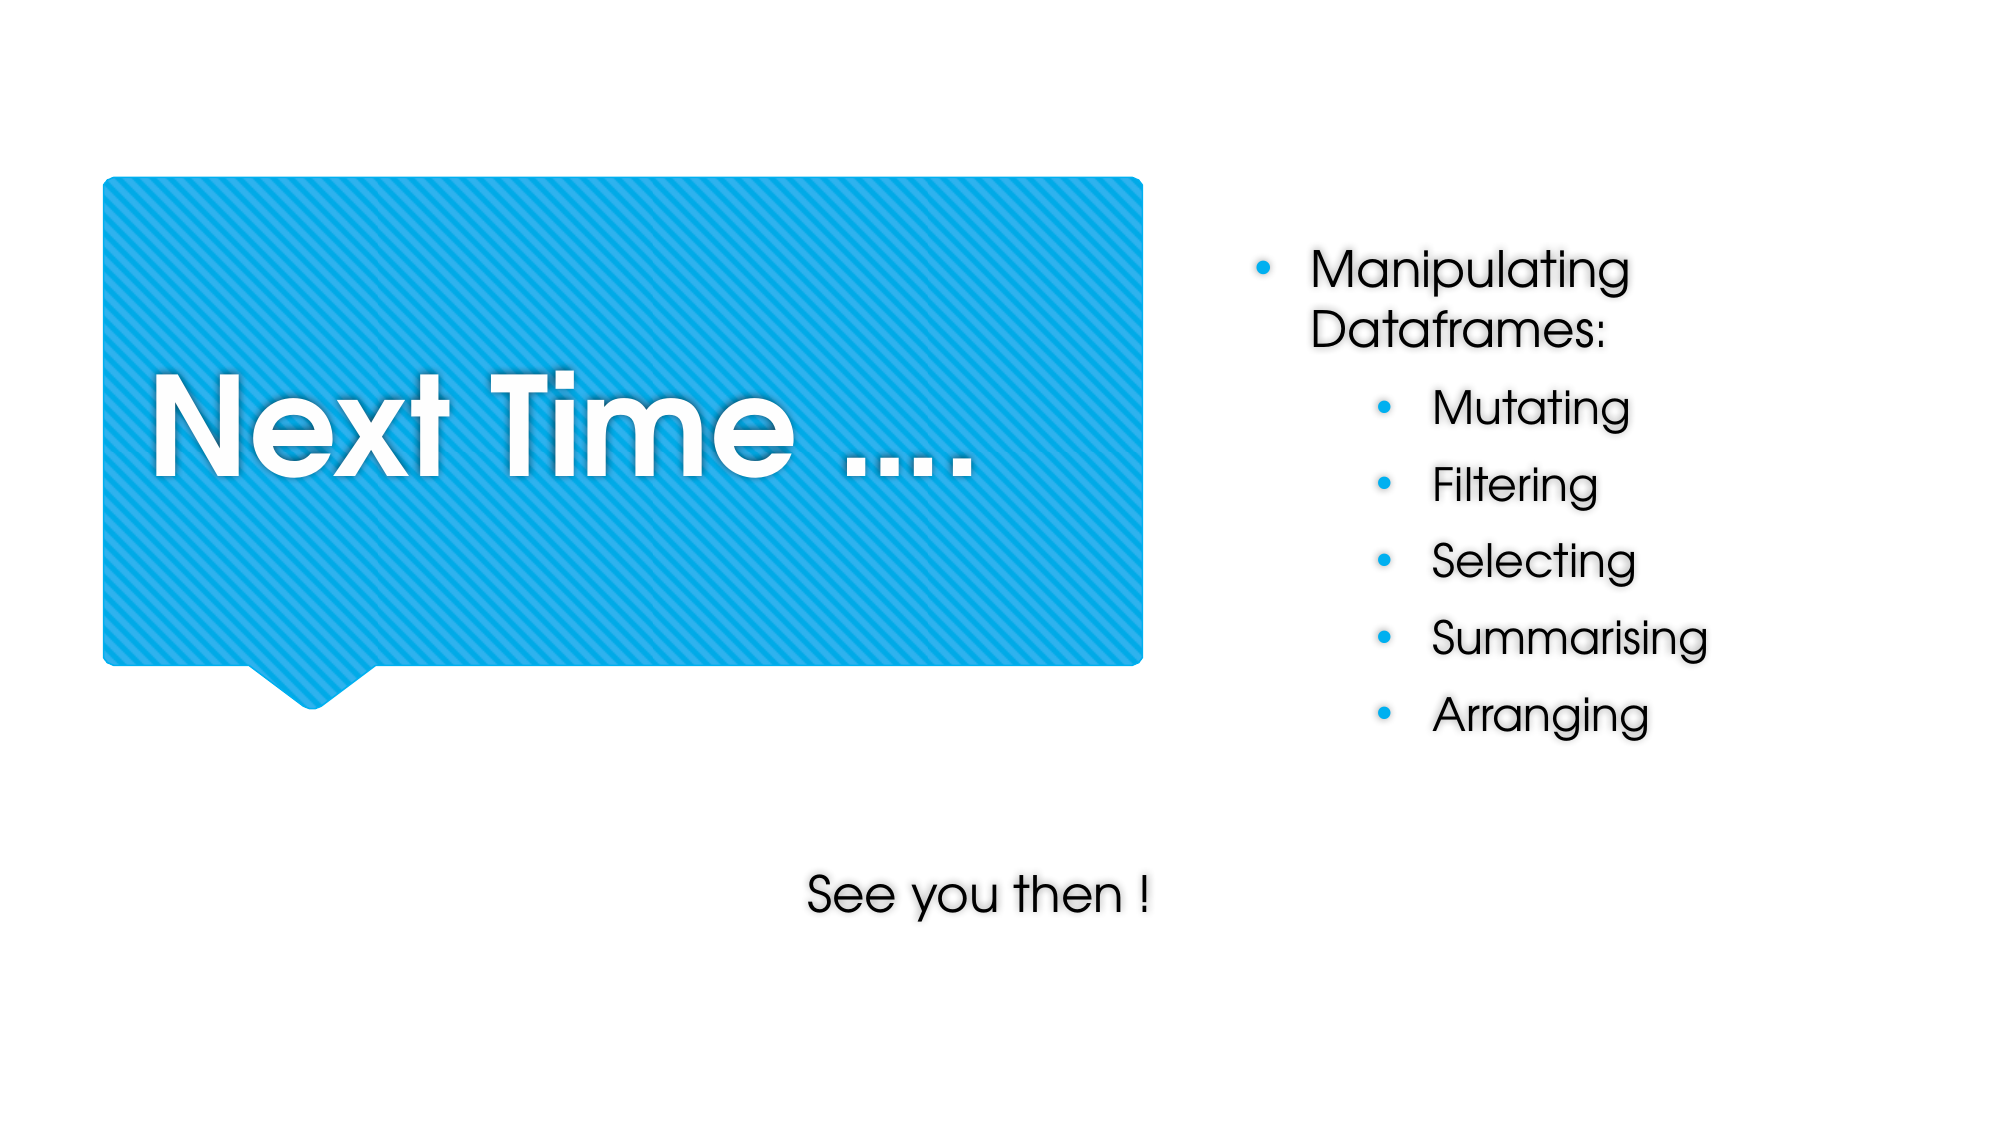

Manipulating Dataframes:
Mutating
Filtering
Selecting
Summarising
Arranging

# Next Time ….
See you then !